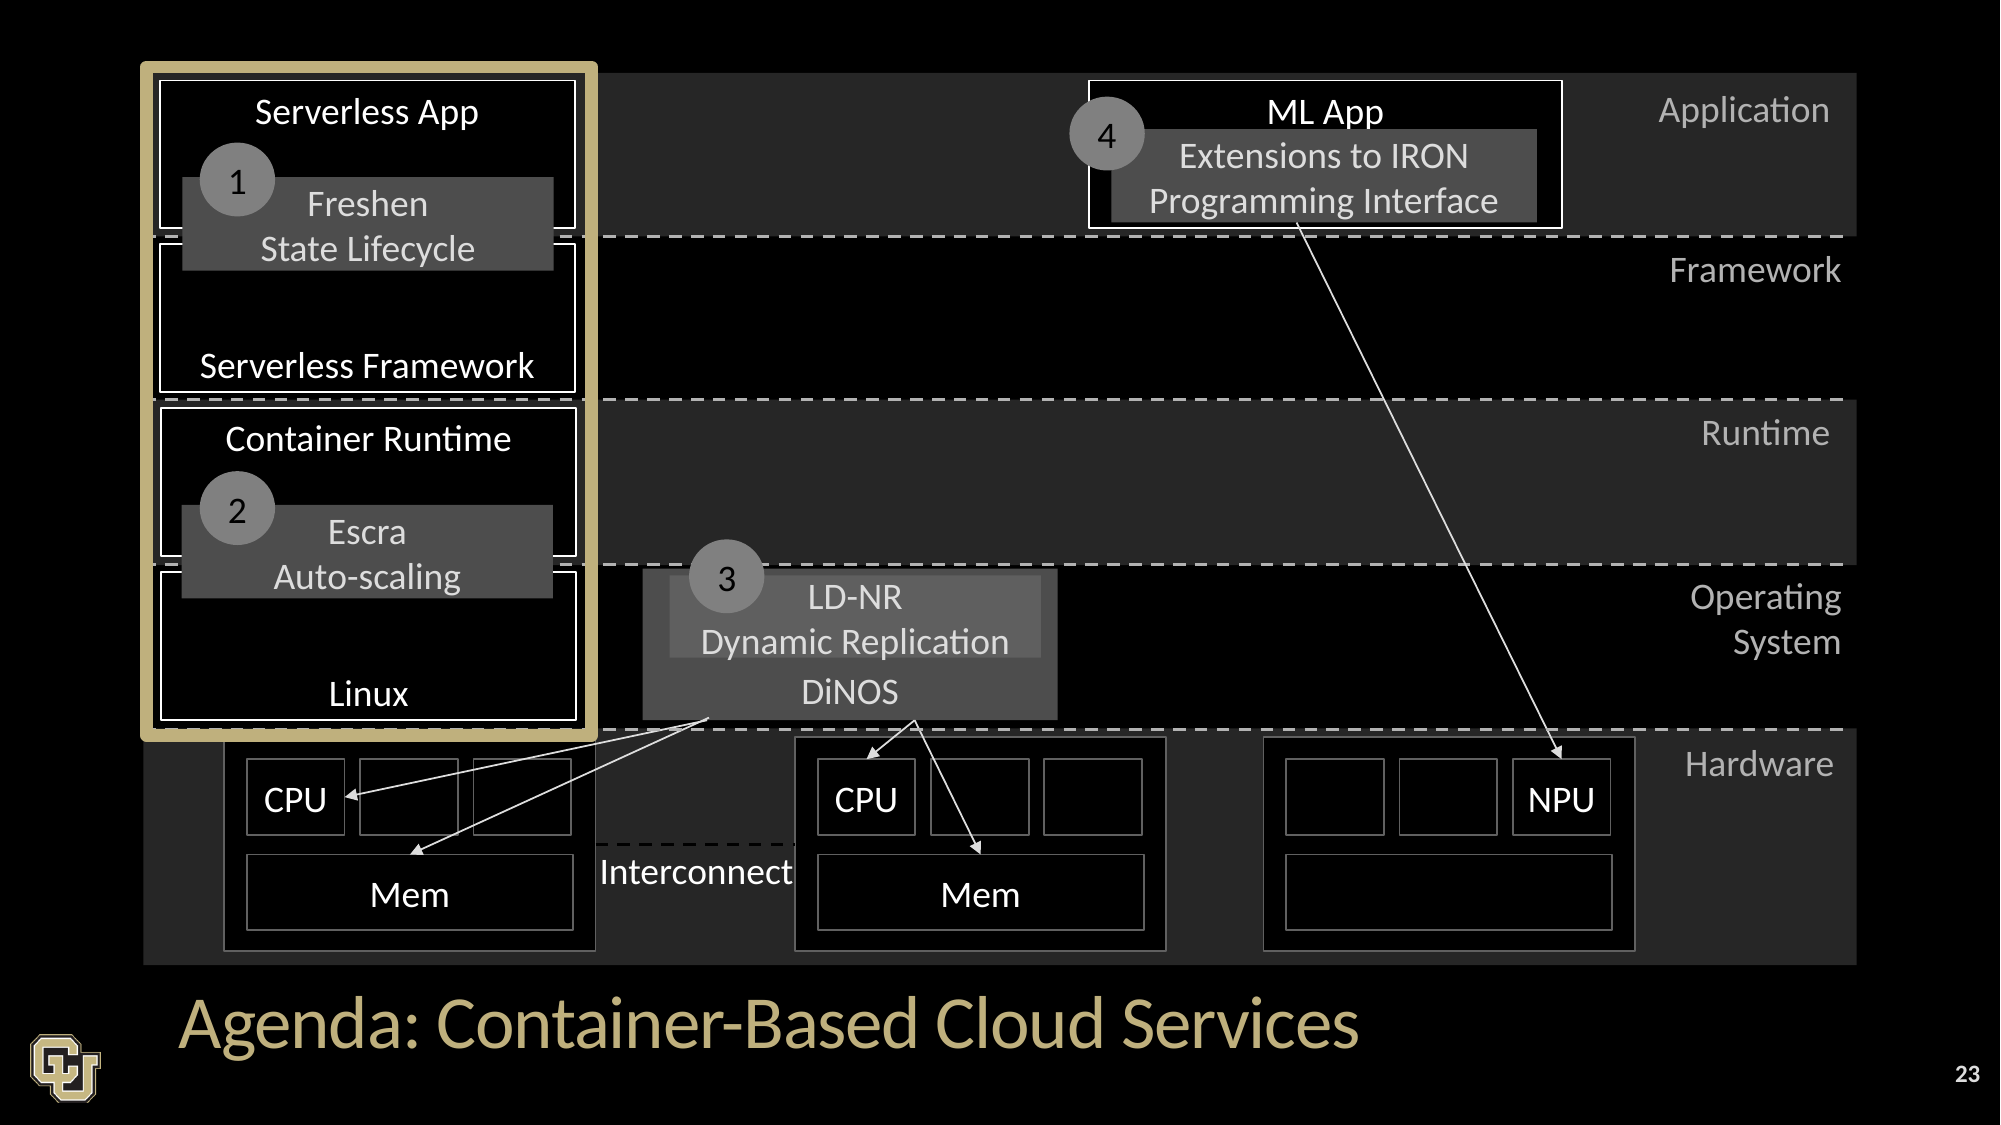

Application
Serverless App

ML App

4
Extensions to IRON
Programming Interface
1
Freshen
State Lifecycle
Framework

Serverless Framework

Runtime
Container Runtime

2
Escra
Auto-scaling
3
Operating System

DiNOS

Linux

LD-NR
Dynamic Replication

Hardware

CPU

CPU

NPU
Interconnect
Mem
Mem

Agenda: Container-Based Cloud Services
23